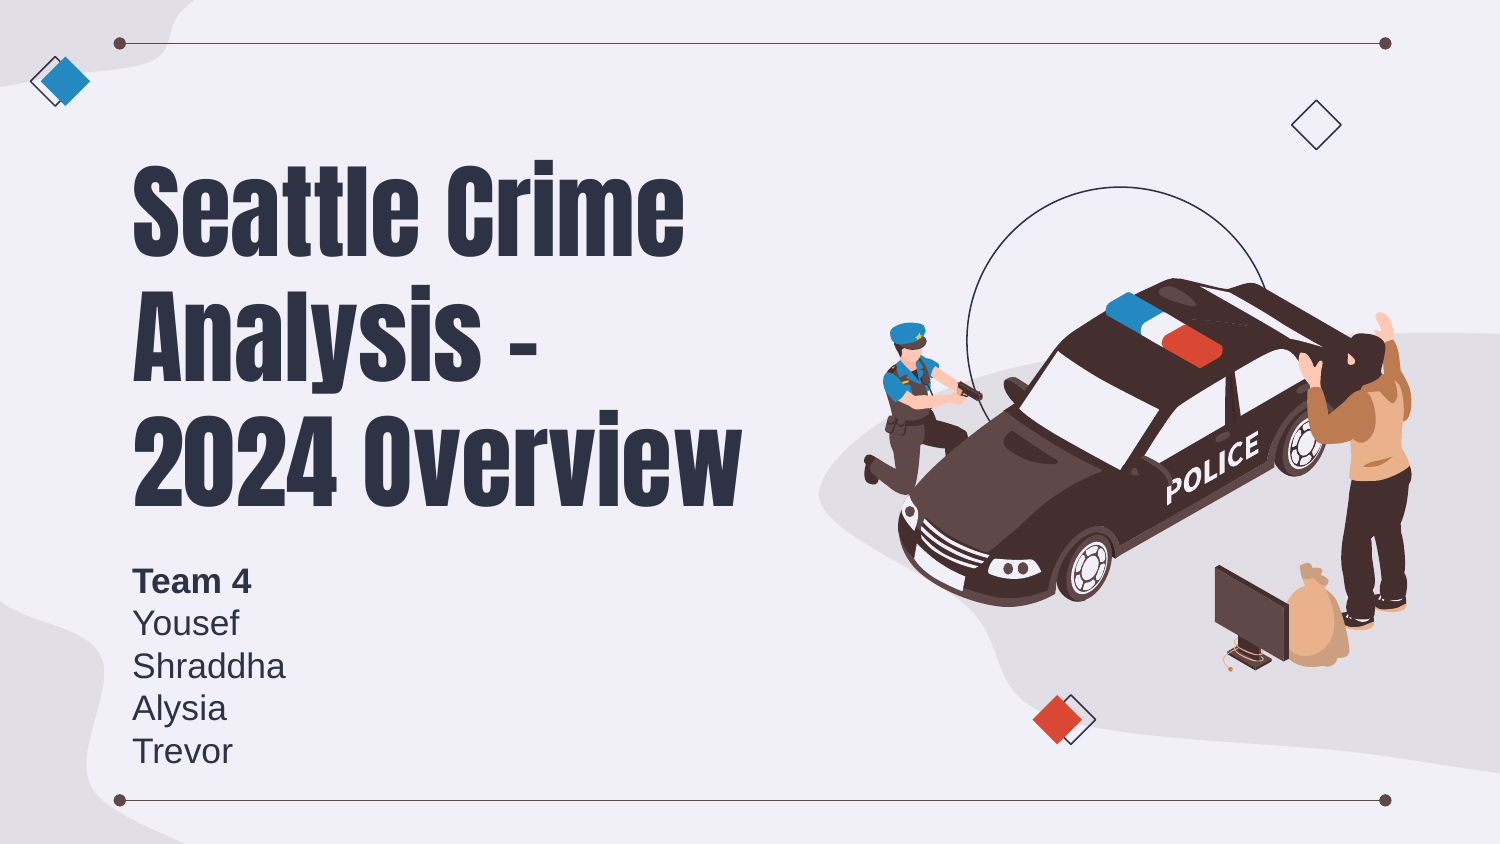

# Seattle Crime Analysis - 2024 Overview
Team 4
Yousef
Shraddha
Alysia
Trevor